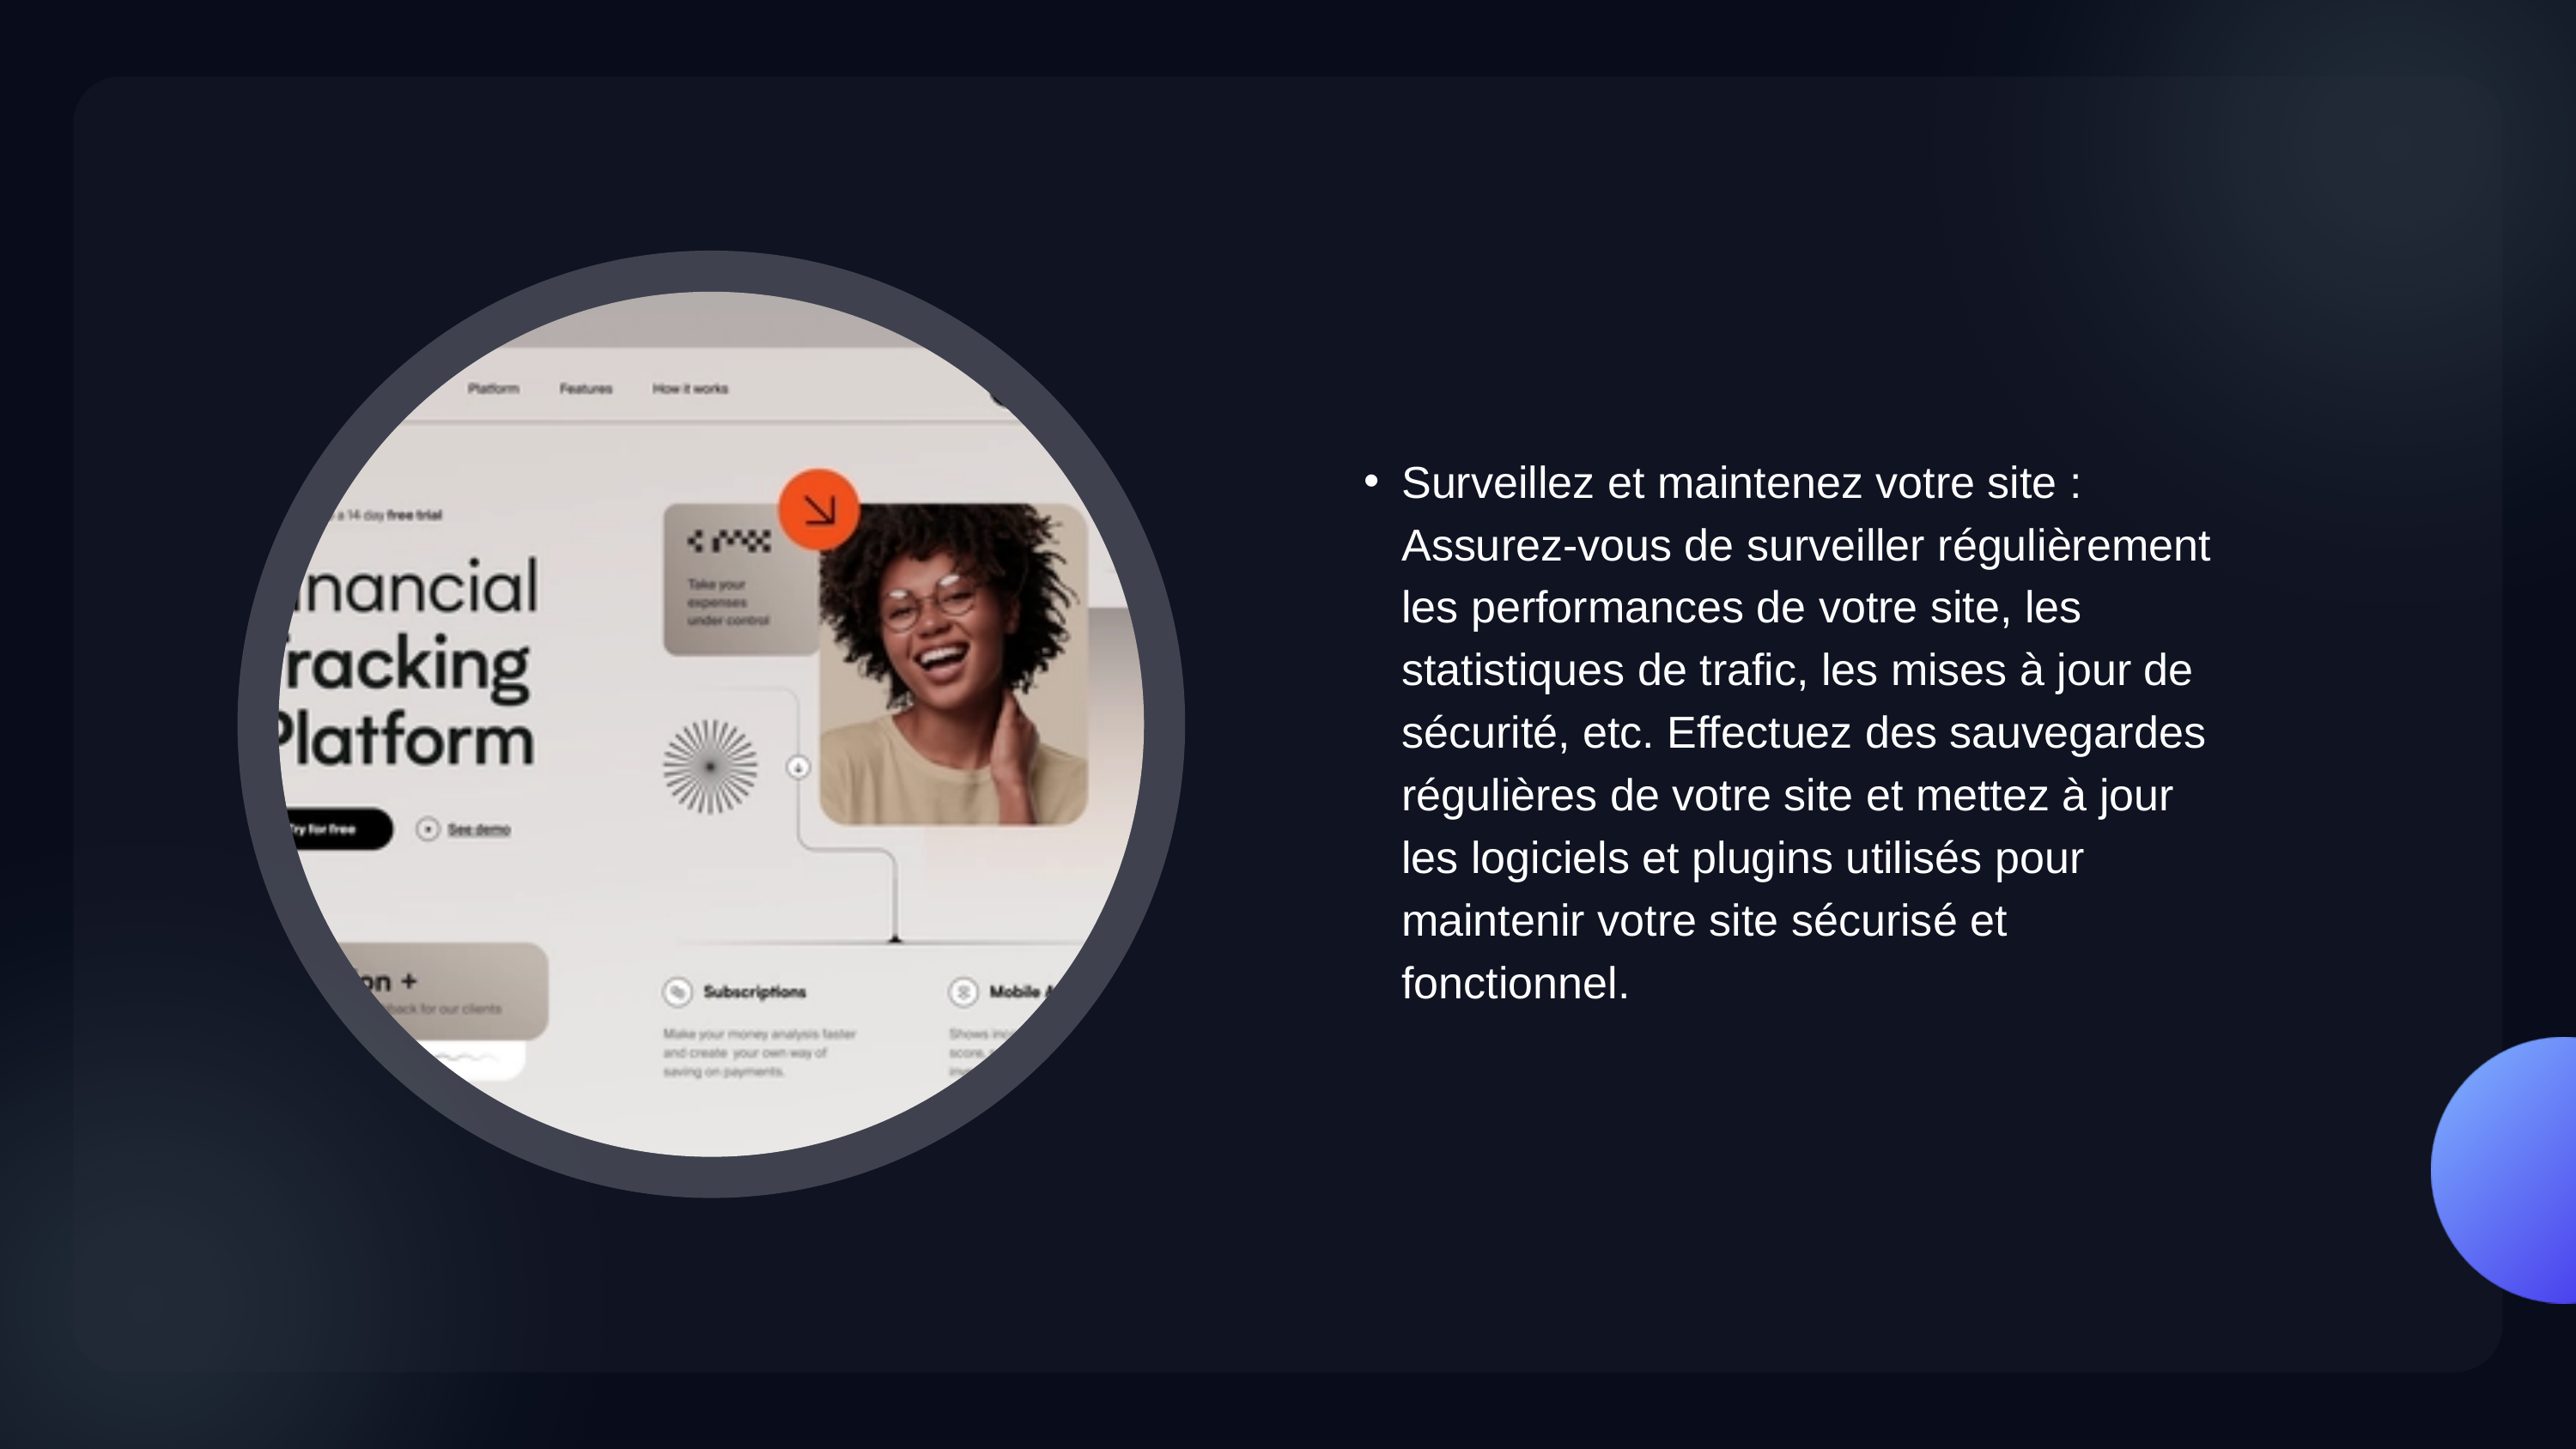

Surveillez et maintenez votre site : Assurez-vous de surveiller régulièrement les performances de votre site, les statistiques de trafic, les mises à jour de sécurité, etc. Effectuez des sauvegardes régulières de votre site et mettez à jour les logiciels et plugins utilisés pour maintenir votre site sécurisé et fonctionnel.